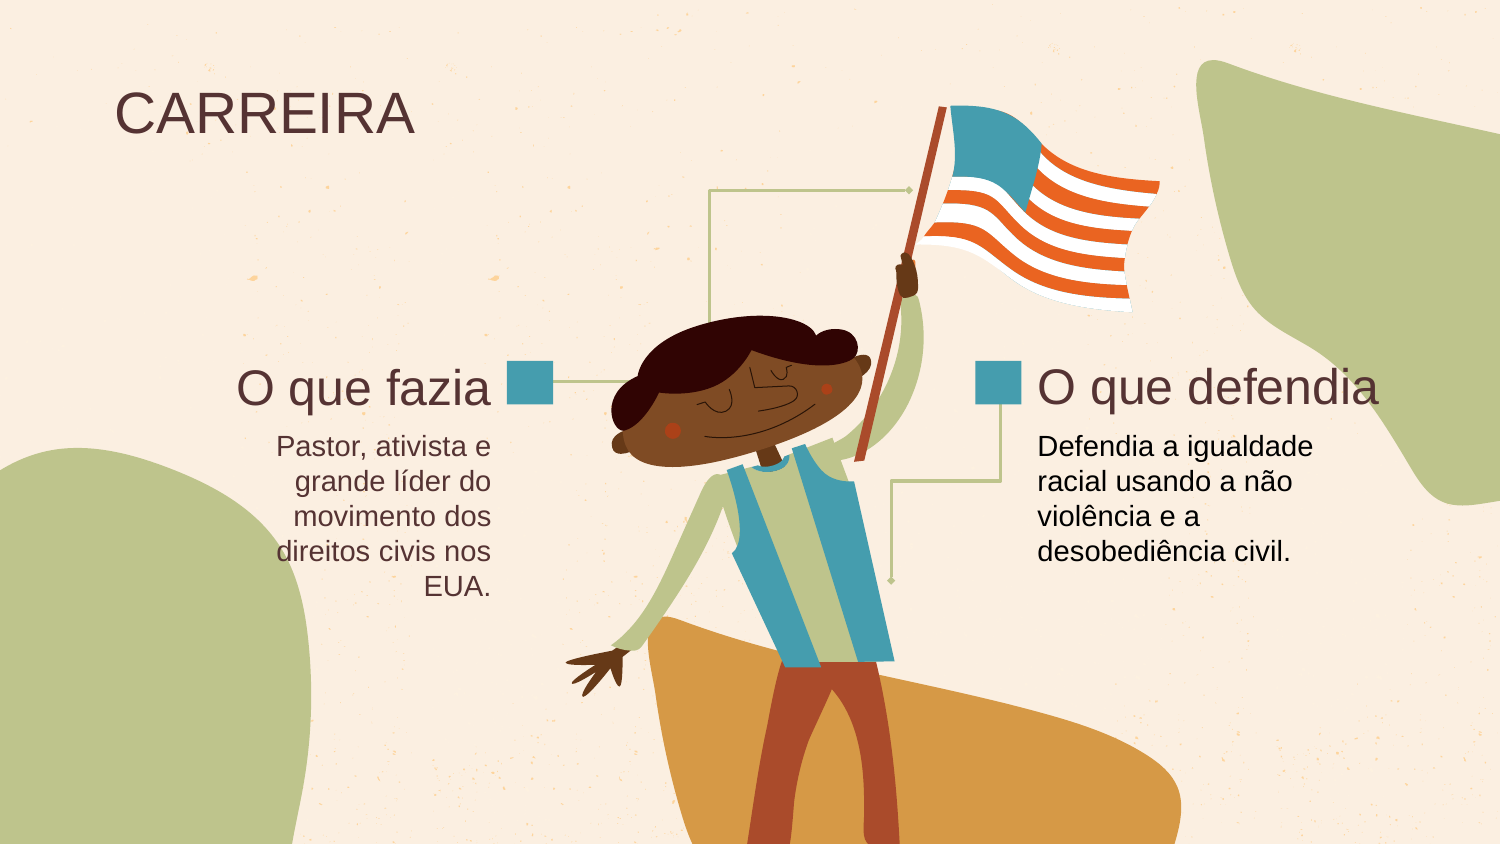

CARREIRA

O que defendia
# O que fazia

Pastor, ativista e grande líder do movimento dos direitos civis nos EUA.
Defendia a igualdade racial usando a não violência e a desobediência civil.